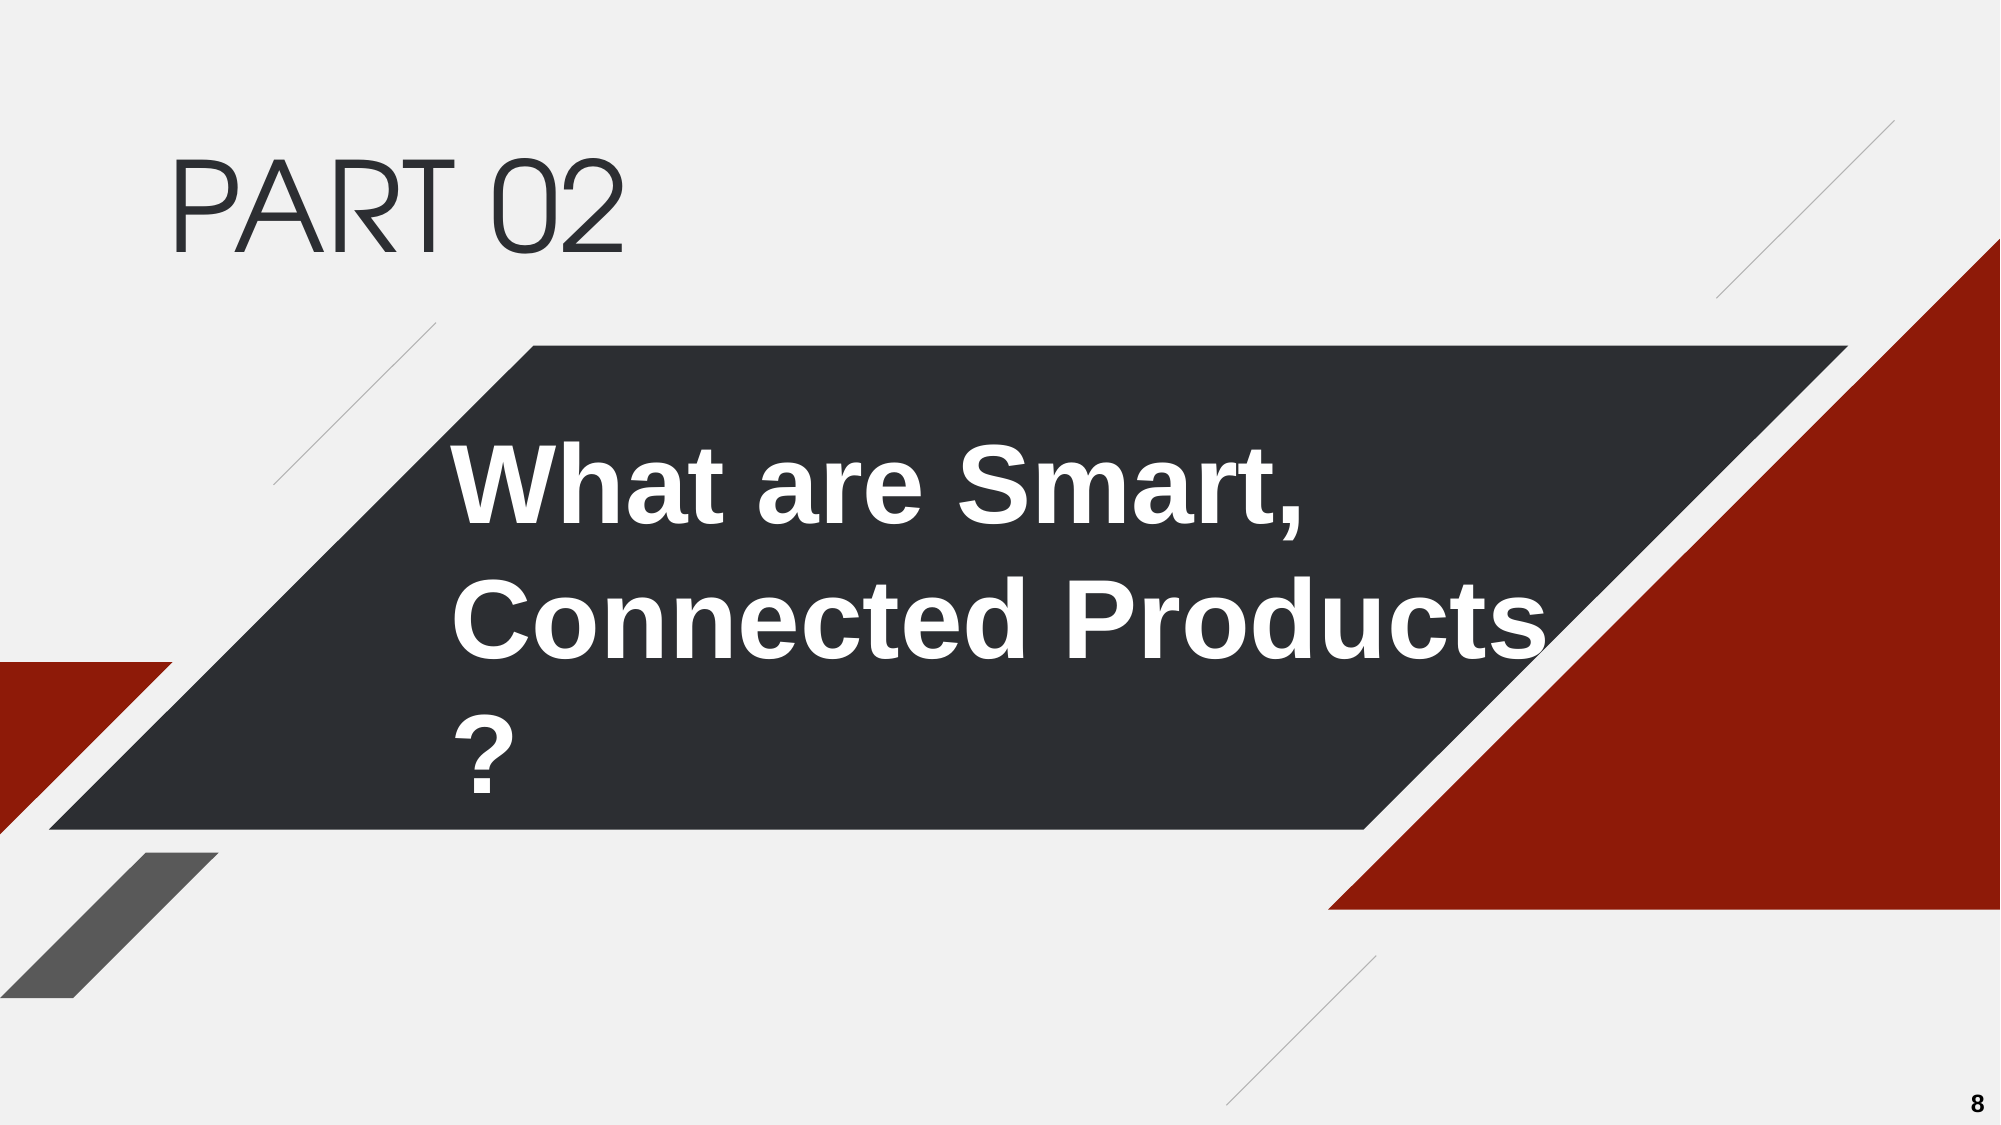

PART 02

What are Smart, Connected Products
?

8